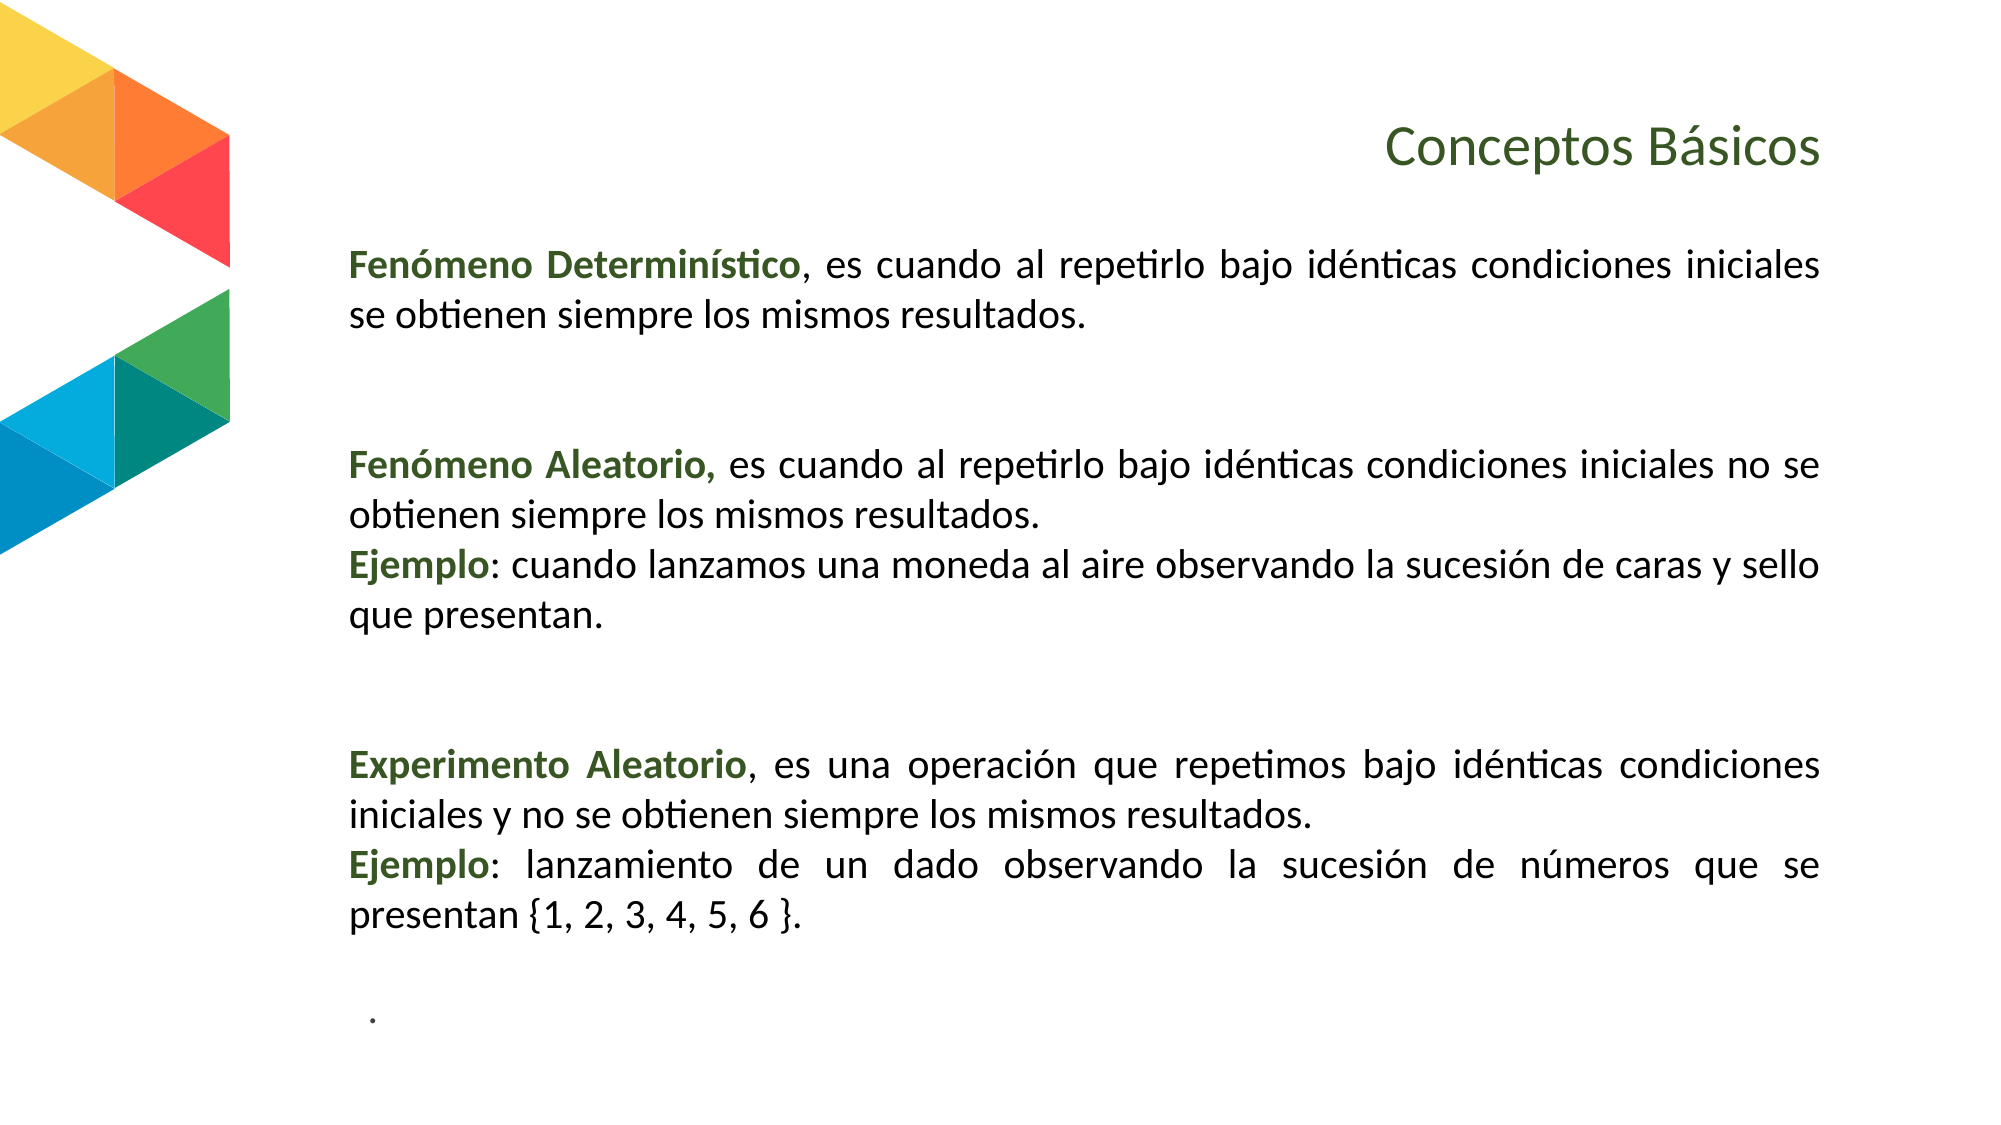

# Conceptos Básicos

Fenómeno Determinístico, es cuando al repetirlo bajo idénticas condiciones iniciales se obtienen siempre los mismos resultados.

Fenómeno Aleatorio, es cuando al repetirlo bajo idénticas condiciones iniciales no se obtienen siempre los mismos resultados.
Ejemplo: cuando lanzamos una moneda al aire observando la sucesión de caras y sello que presentan.

Experimento Aleatorio, es una operación que repetimos bajo idénticas condiciones iniciales y no se obtienen siempre los mismos resultados.
Ejemplo: lanzamiento de un dado observando la sucesión de números que se presentan {1, 2, 3, 4, 5, 6 }.

.